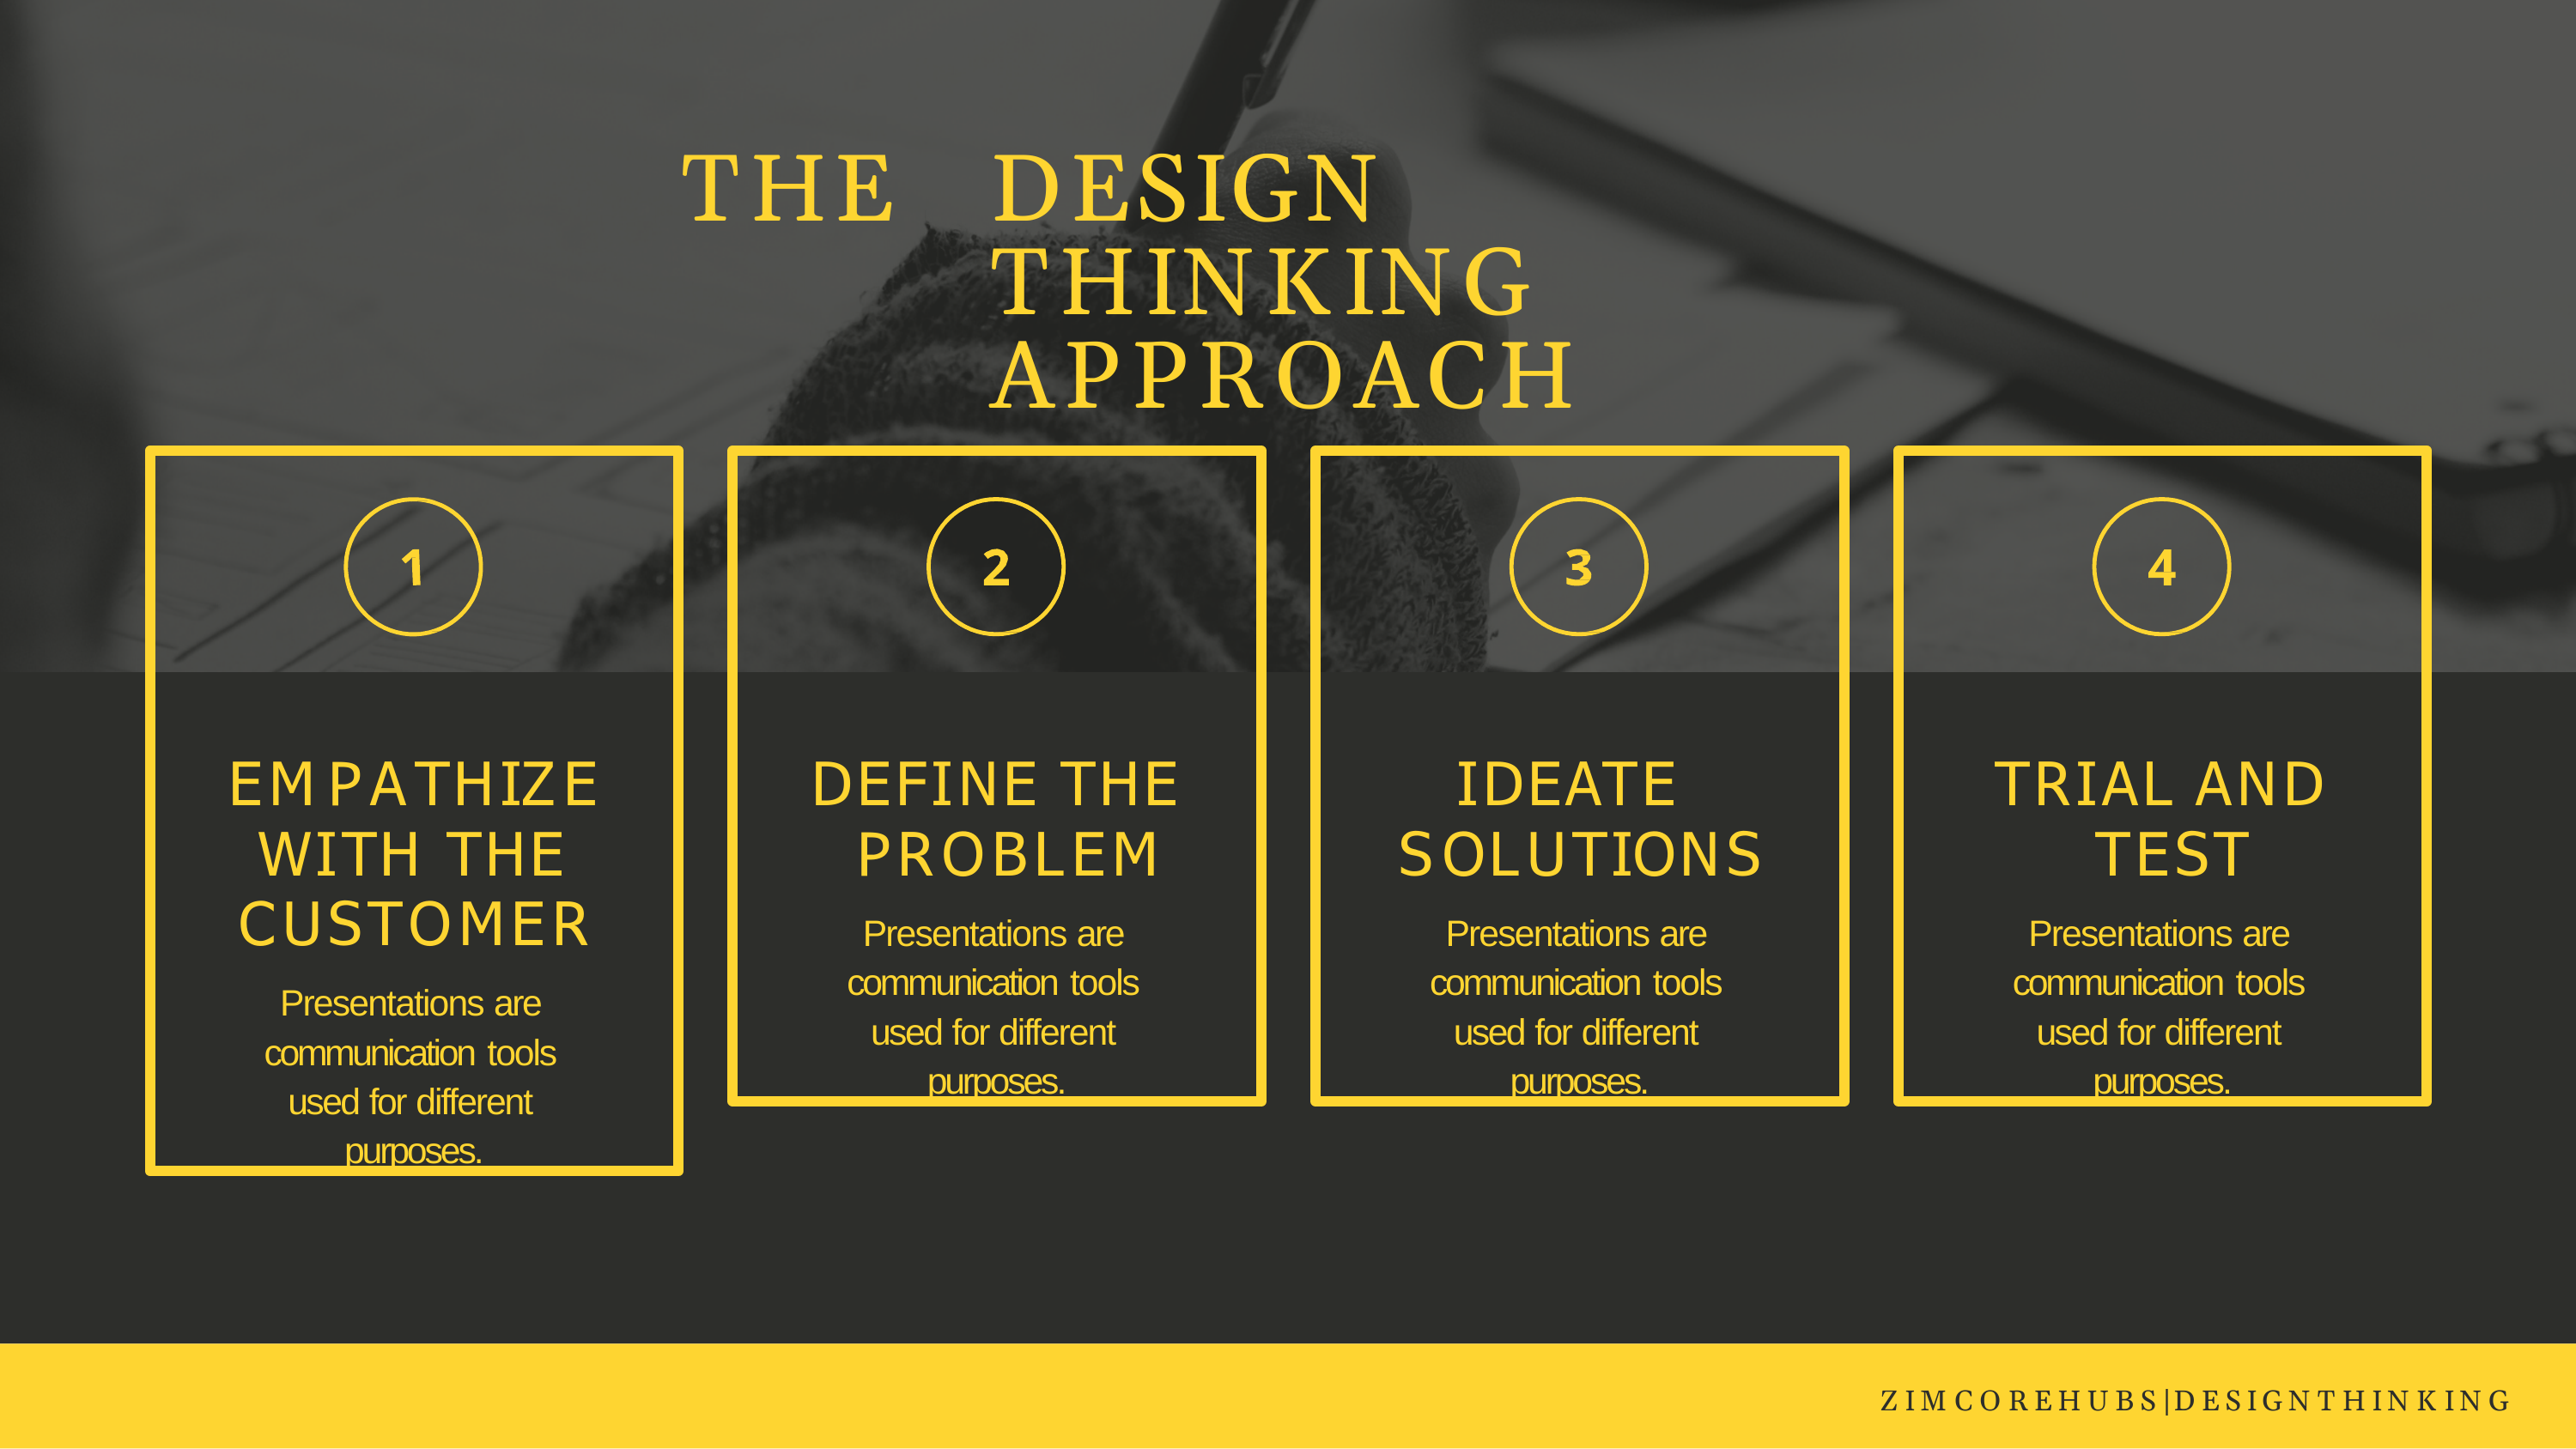

# THE	DESIGN	THINKING  APPROACH

EMPATHIZE  WITH THE  CUSTOMER
Presentations are  communication tools  used for different  purposes.

DEFINE THE  PROBLEM
Presentations are  communication tools  used for different  purposes.

IDEATE  SOLUTIONS
Presentations are  communication tools  used for different  purposes.

TRIAL AND  TEST
Presentations are  communication tools  used for different  purposes.

Z I M C O R E H U B S | D E S I G N T H I N K I N G